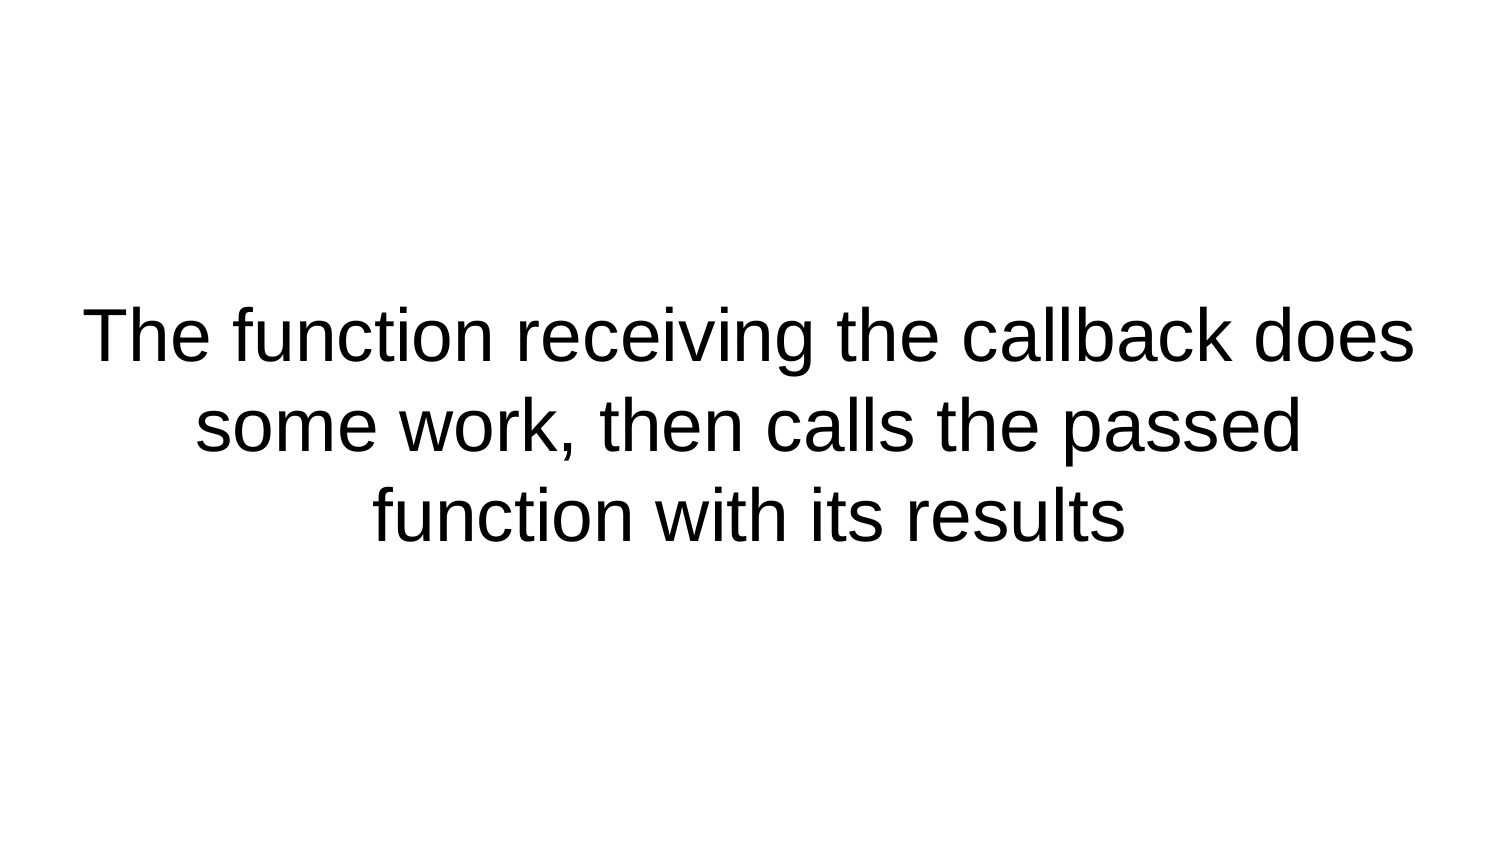

# The function receiving the callback does some work, then calls the passed function with its results